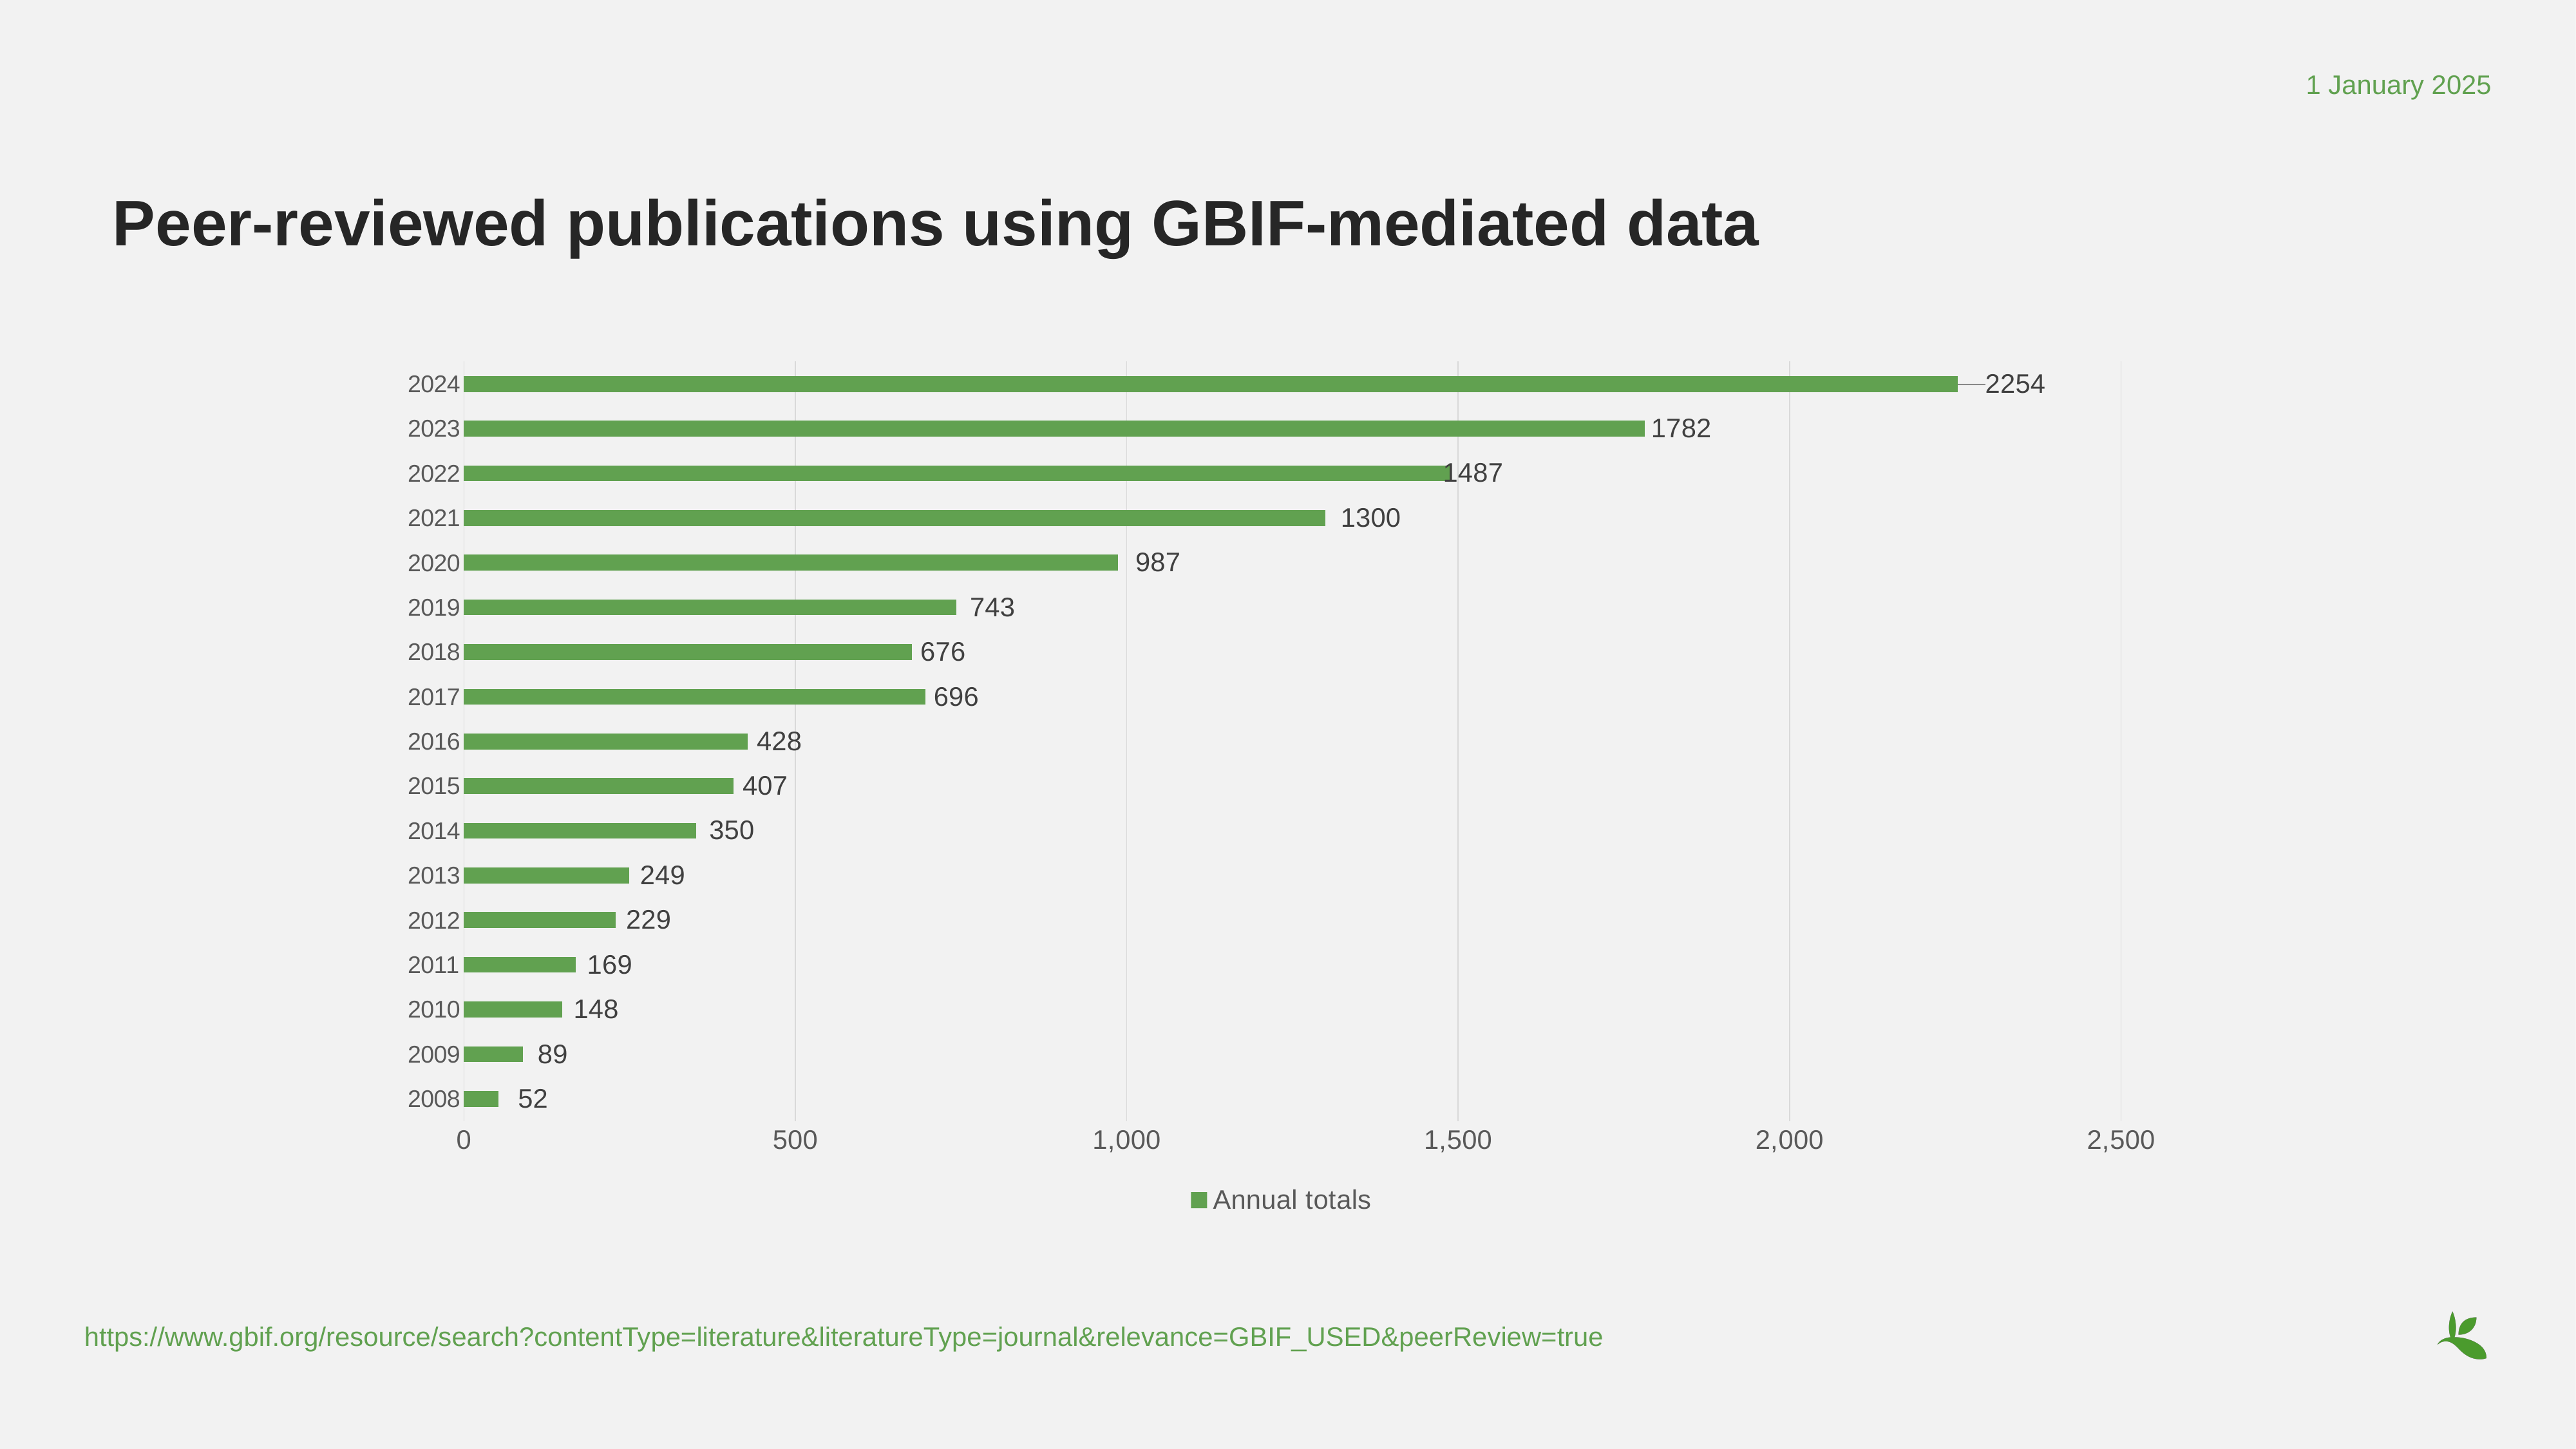

1 January 2025
# Peer-reviewed publications using GBIF-mediated data

### Chart

| Category | Annual totals |
|---|---|
| 2008 | 52.0 |
| 2009 | 89.0 |
| 2010 | 148.0 |
| 2011 | 169.0 |
| 2012 | 229.0 |
| 2013 | 249.0 |
| 2014 | 350.0 |
| 2015 | 407.0 |
| 2016 | 428.0 |
| 2017 | 696.0 |
| 2018 | 676.0 |
| 2019 | 743.0 |
| 2020 | 987.0 |
| 2021 | 1300.0 |
| 2022 | 1487.0 |
| 2023 | 1782.0 |
| 2024 | 2254.0 |
https://www.gbif.org/resource/search?contentType=literature&literatureType=journal&relevance=GBIF_USED&peerReview=true